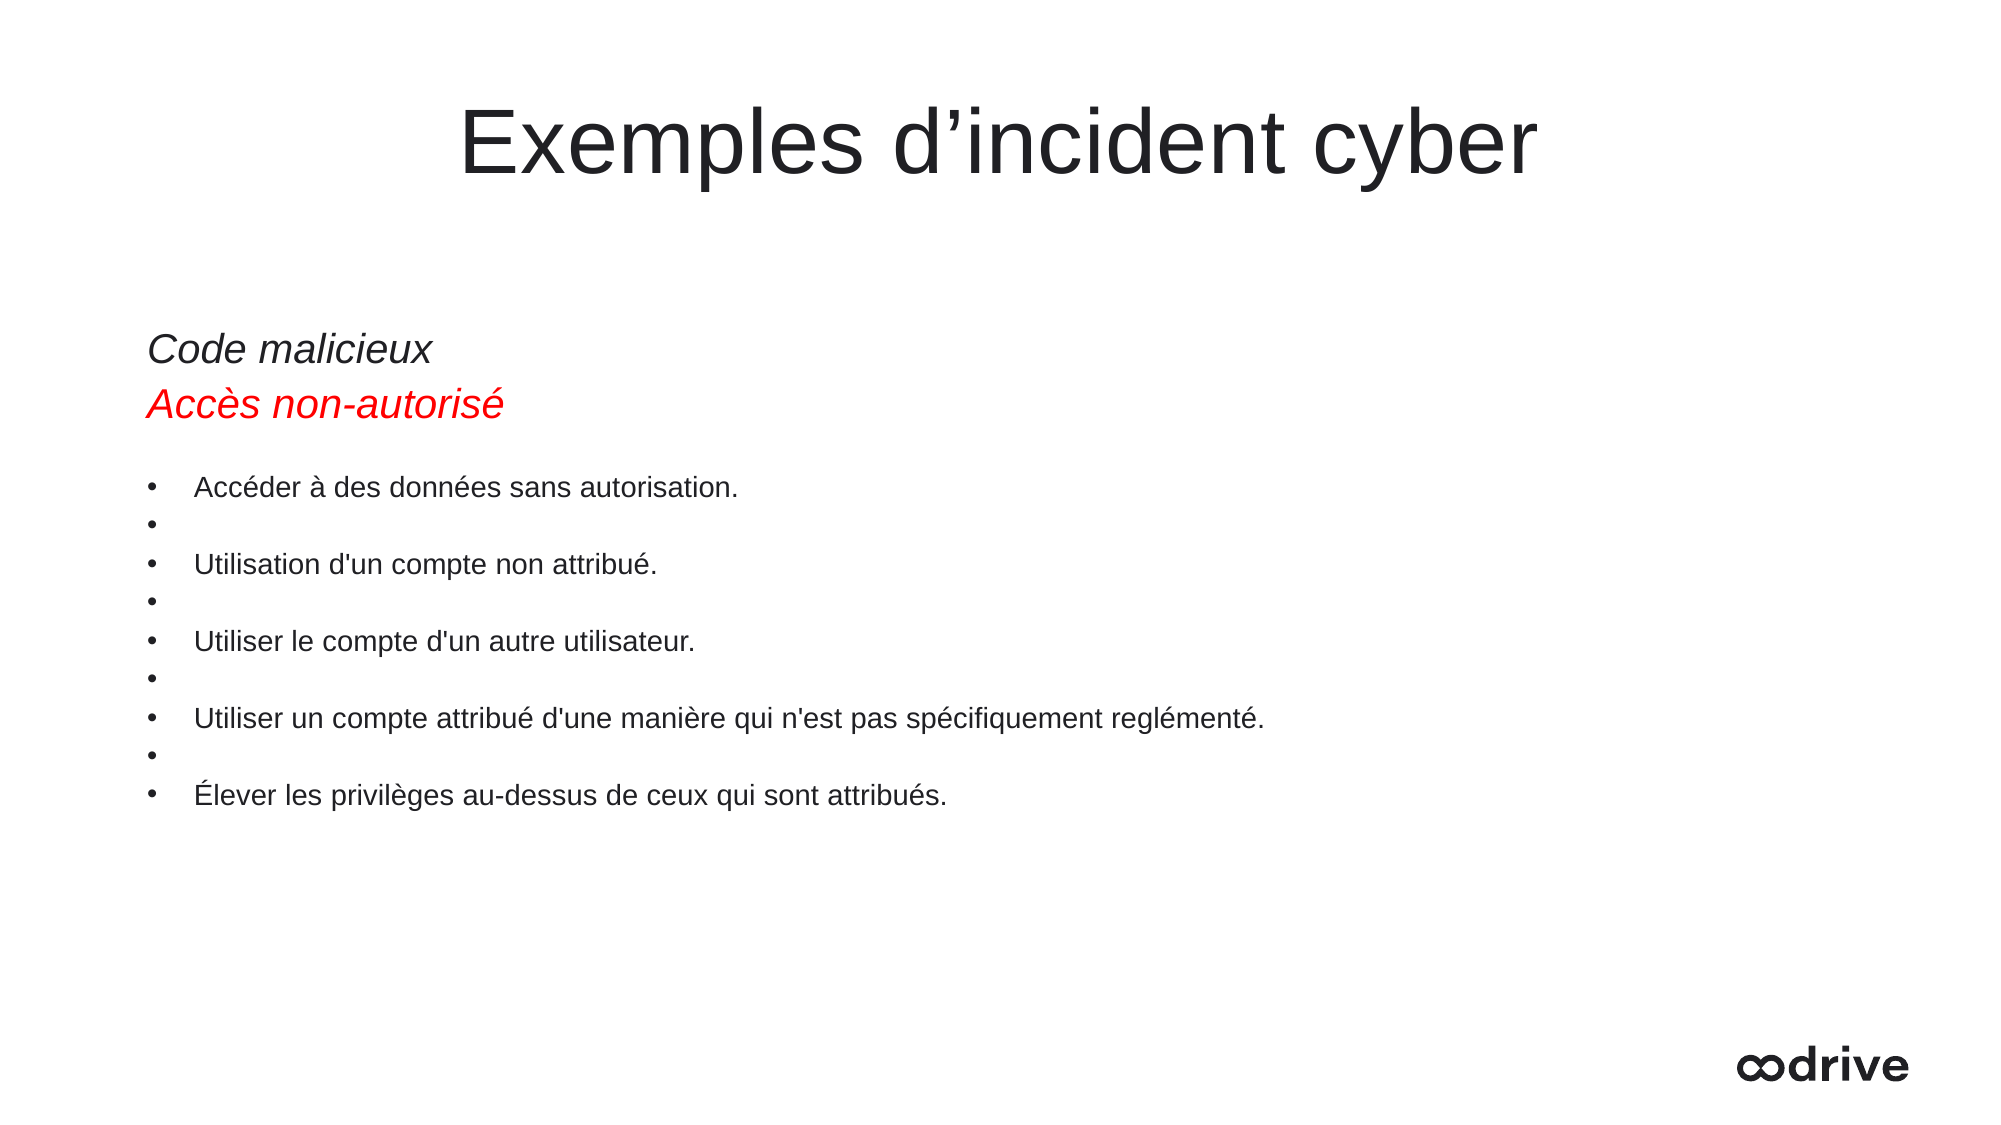

# Exemples d’incident cyber

Code malicieux
Accès non-autorisé

Accéder à des données sans autorisation.

Utilisation d'un compte non attribué.

Utiliser le compte d'un autre utilisateur.

Utiliser un compte attribué d'une manière qui n'est pas spécifiquement reglémenté.

Élever les privilèges au-dessus de ceux qui sont attribués.